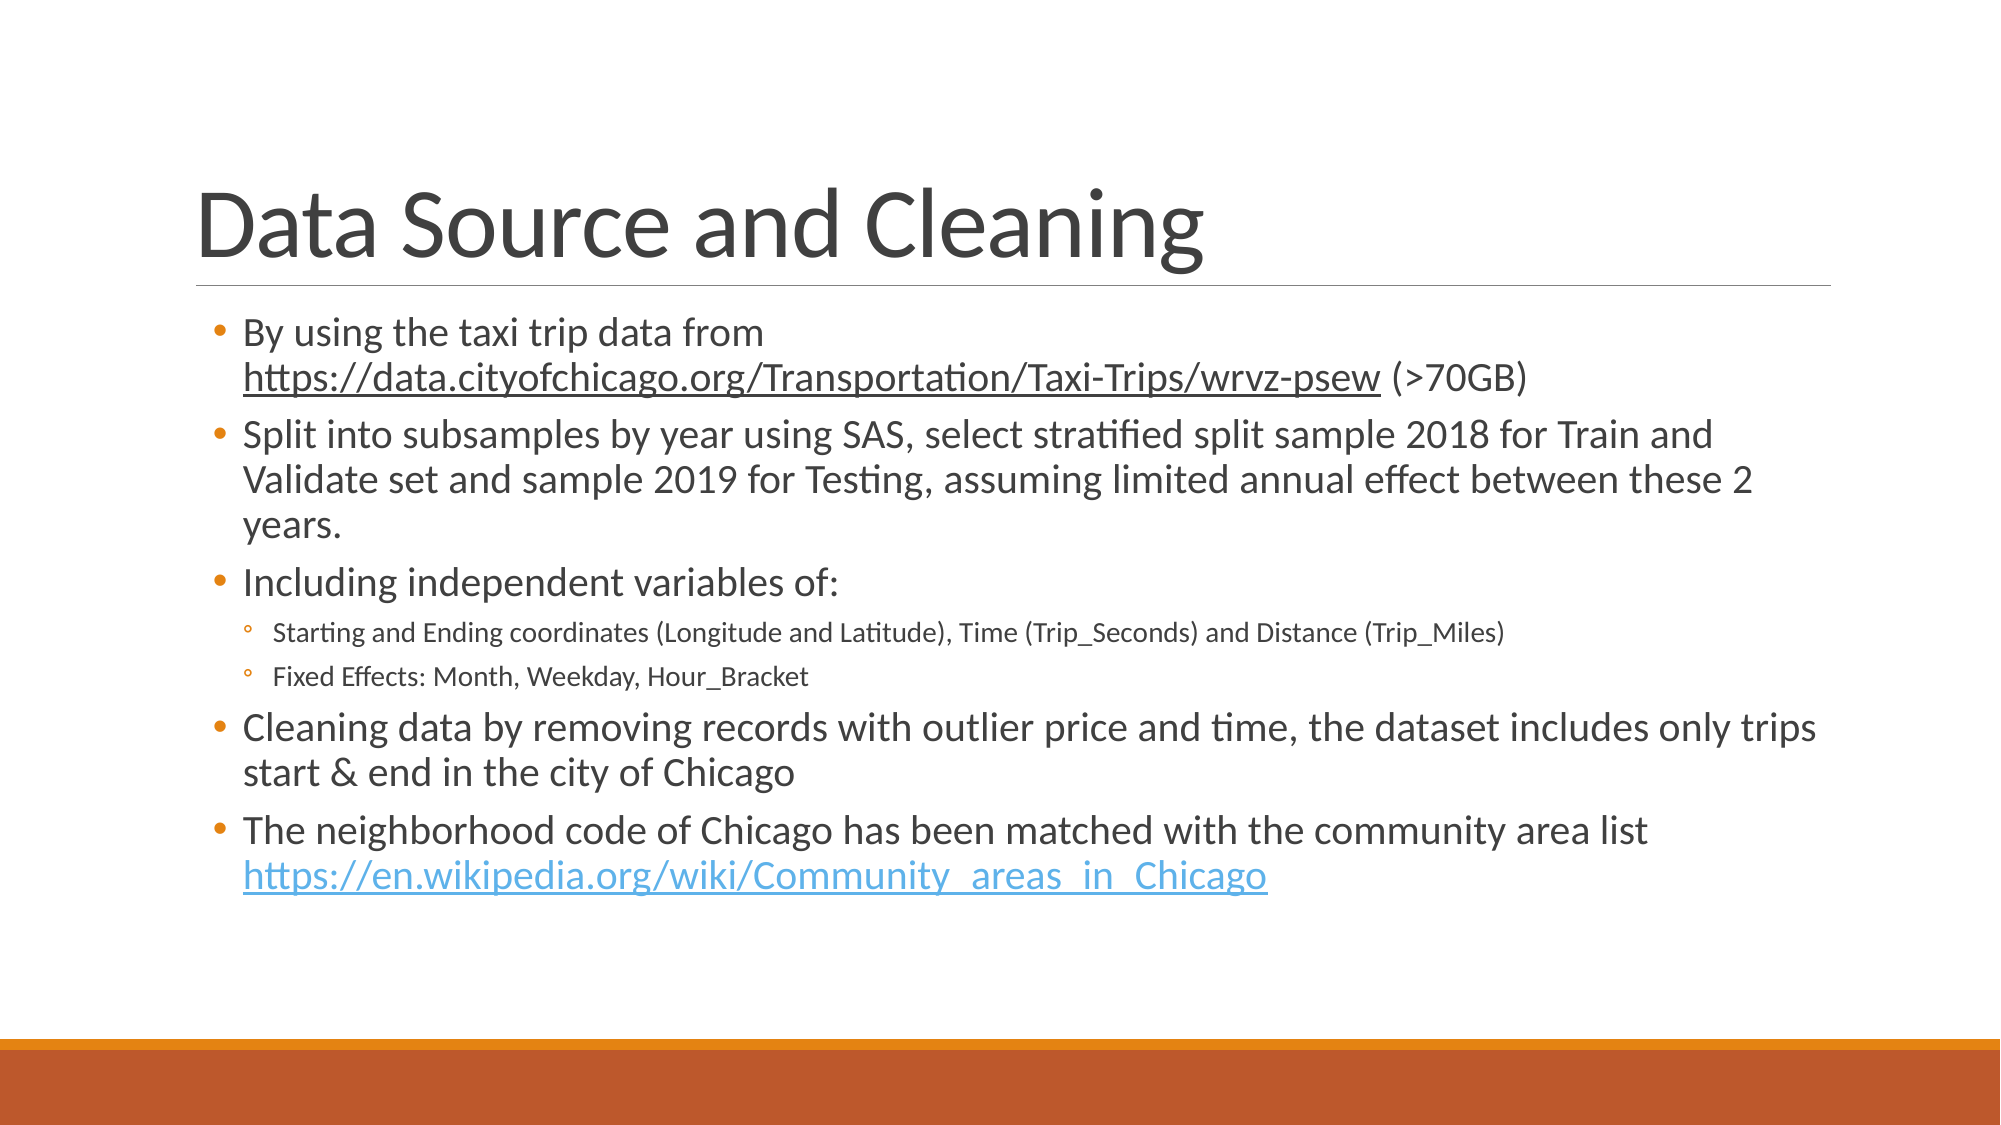

# Data Source and Cleaning
By using the taxi trip data from https://data.cityofchicago.org/Transportation/Taxi-Trips/wrvz-psew (>70GB)
Split into subsamples by year using SAS, select stratified split sample 2018 for Train and Validate set and sample 2019 for Testing, assuming limited annual effect between these 2 years.
Including independent variables of:
Starting and Ending coordinates (Longitude and Latitude), Time (Trip_Seconds) and Distance (Trip_Miles)
Fixed Effects: Month, Weekday, Hour_Bracket
Cleaning data by removing records with outlier price and time, the dataset includes only trips start & end in the city of Chicago
The neighborhood code of Chicago has been matched with the community area list https://en.wikipedia.org/wiki/Community_areas_in_Chicago